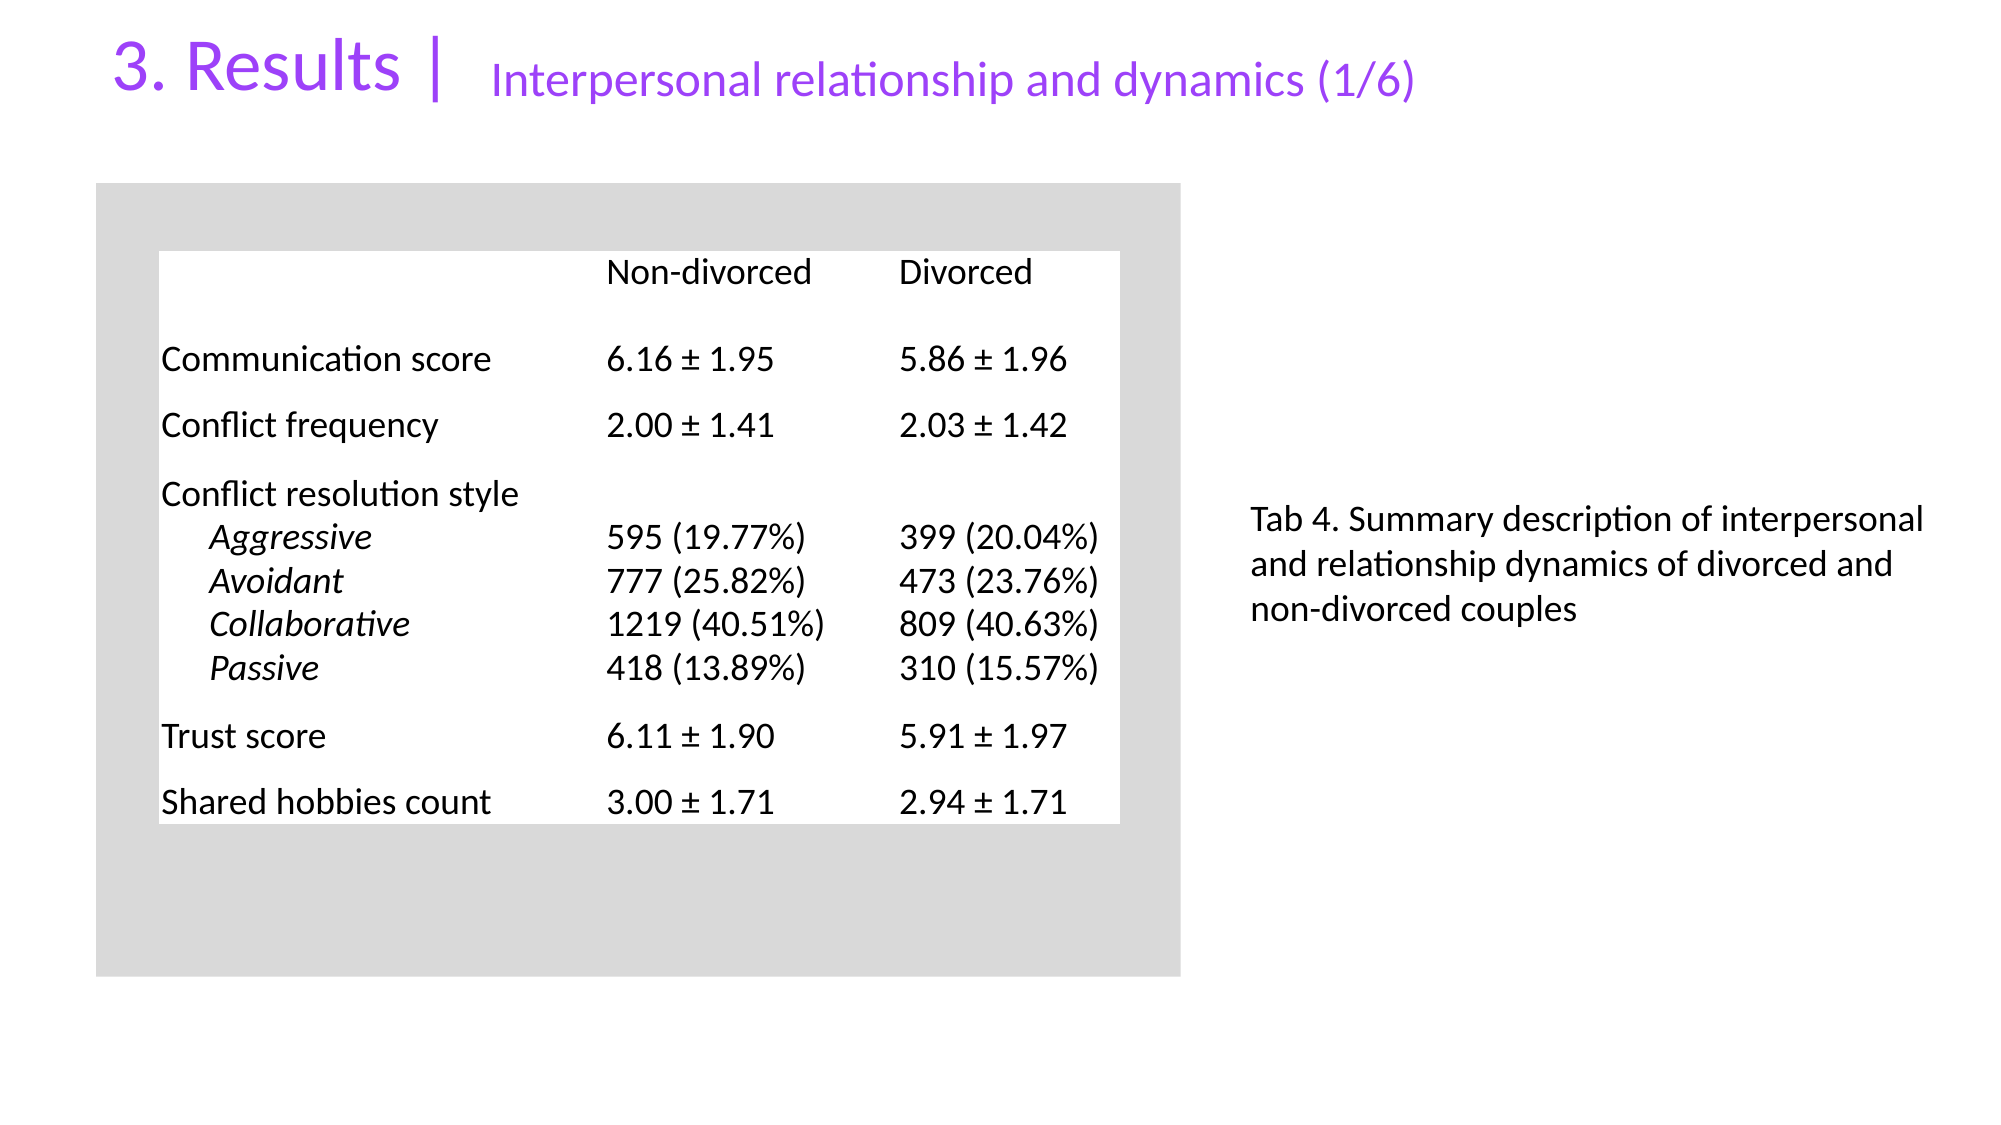

Interpersonal relationship and dynamics (1/6)
3. Results |

|  | Non-divorced | Divorced |
| --- | --- | --- |
|  |  |  |
| Communication score | 6.16 ± 1.95 | 5.86 ± 1.96 |
|  |  |  |
| Conflict frequency | 2.00 ± 1.41 | 2.03 ± 1.42 |
|  |  |  |
| Conflict resolution style |  |  |
| Aggressive | 595 (19.77%) | 399 (20.04%) |
| Avoidant | 777 (25.82%) | 473 (23.76%) |
| Collaborative | 1219 (40.51%) | 809 (40.63%) |
| Passive | 418 (13.89%) | 310 (15.57%) |
|  |  |  |
| Trust score | 6.11 ± 1.90 | 5.91 ± 1.97 |
|  |  |  |
| Shared hobbies count | 3.00 ± 1.71 | 2.94 ± 1.71 |
Tab 4. Summary description of interpersonal and relationship dynamics of divorced and non-divorced couples